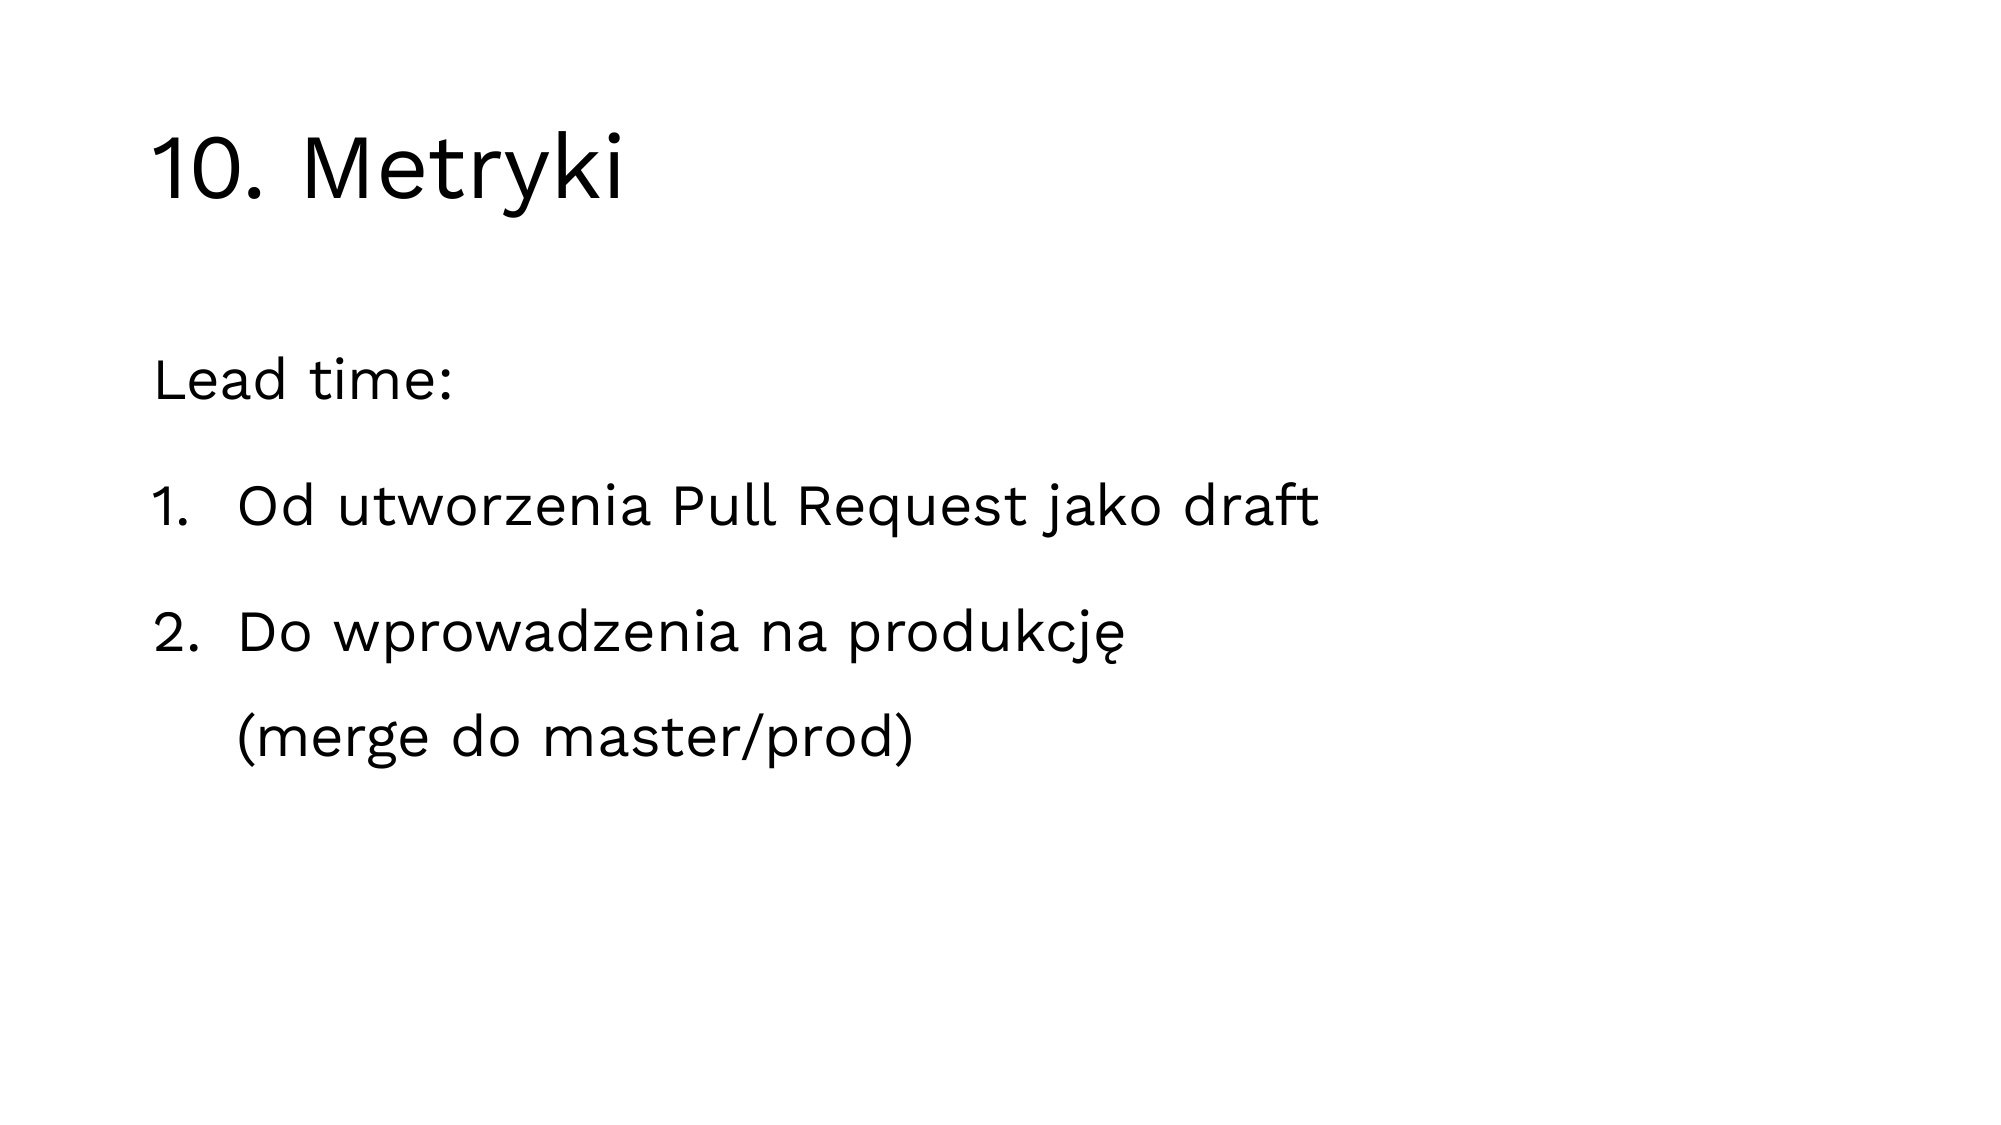

# 10. Metryki
Lead time:
Od utworzenia Pull Request jako draft
Do wprowadzenia na produkcję
(merge do master/prod)